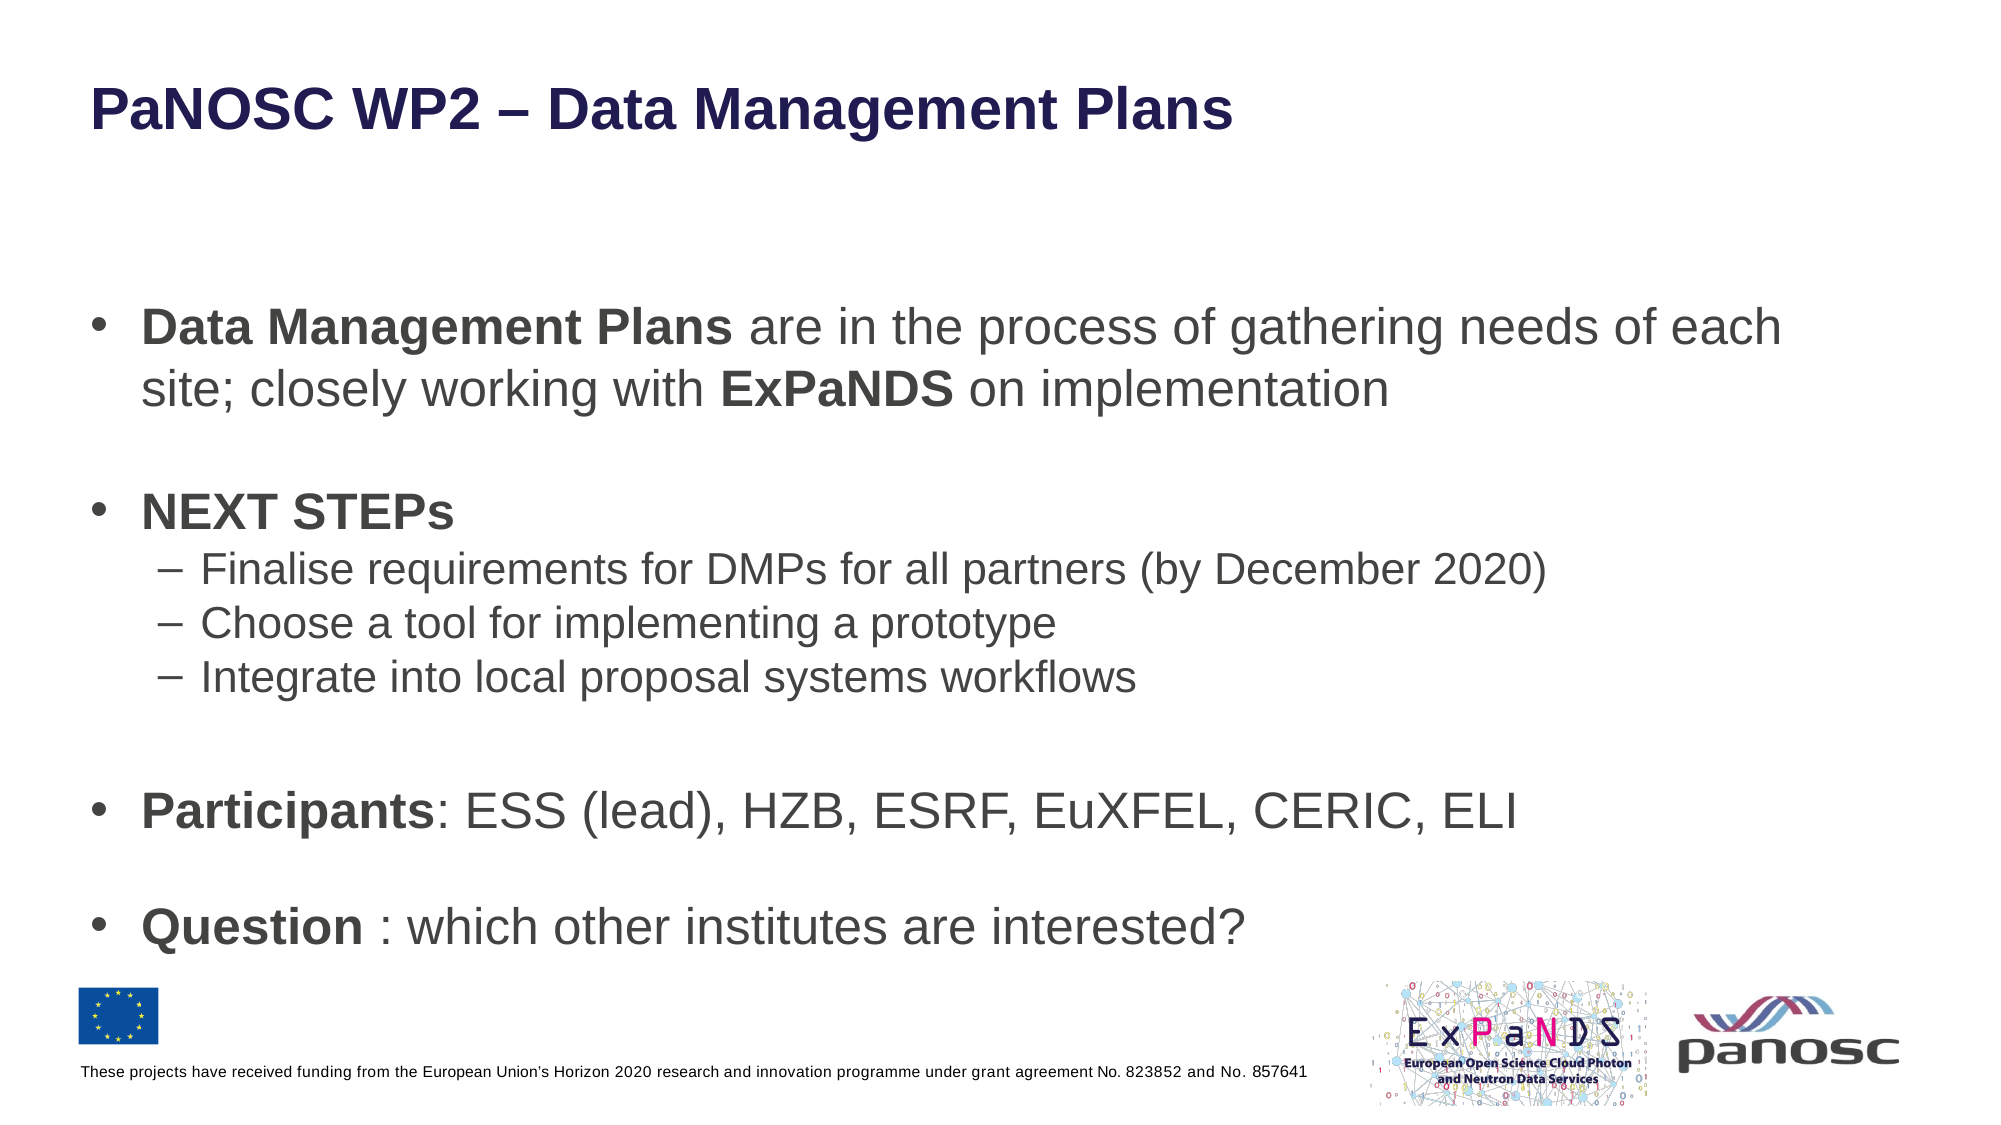

# PaNOSC WP2 – Data Management Plans
Data Management Plans are in the process of gathering needs of each site; closely working with ExPaNDS on implementation

NEXT STEPs
Finalise requirements for DMPs for all partners (by December 2020)
Choose a tool for implementing a prototype
Integrate into local proposal systems workflows

Participants: ESS (lead), HZB, ESRF, EuXFEL, CERIC, ELI

Question : which other institutes are interested?